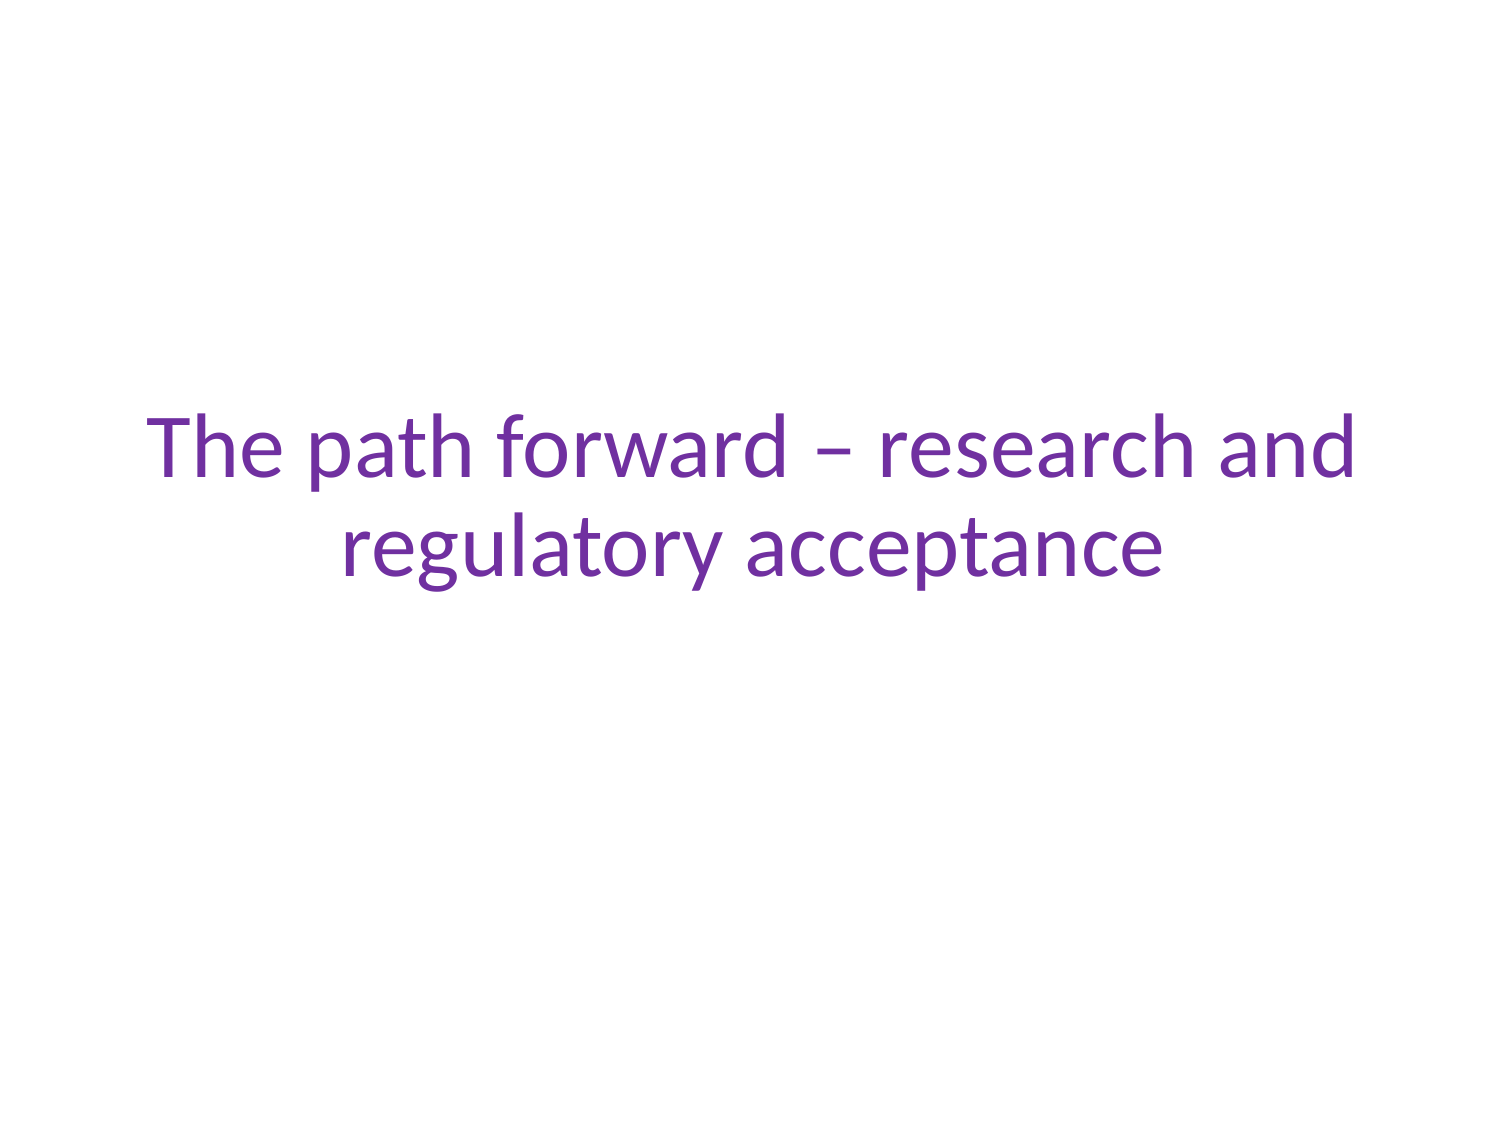

# The path forward – research and regulatory acceptance